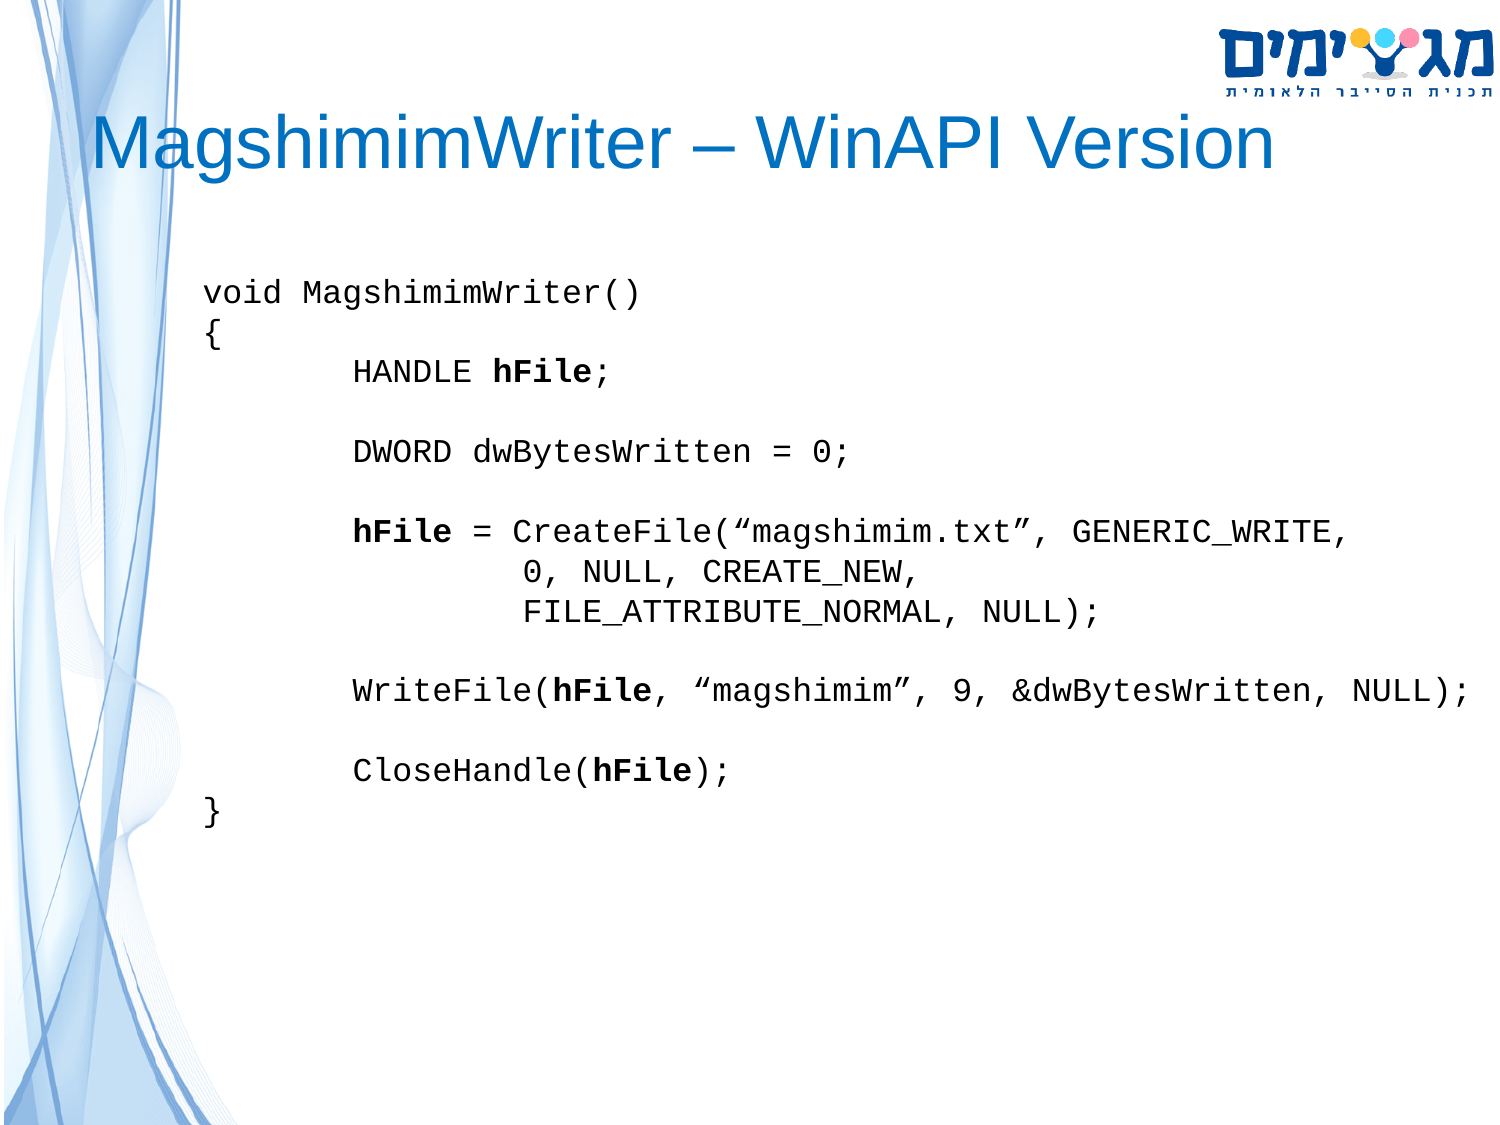

# MagshimimWriter – WinAPI Version
void MagshimimWriter()
{
	HANDLE hFile;

	DWORD dwBytesWritten = 0;

	hFile = CreateFile(“magshimim.txt”, GENERIC_WRITE,
		 0, NULL, CREATE_NEW,
		 FILE_ATTRIBUTE_NORMAL, NULL);

	WriteFile(hFile, “magshimim”, 9, &dwBytesWritten, NULL);

	CloseHandle(hFile);
}